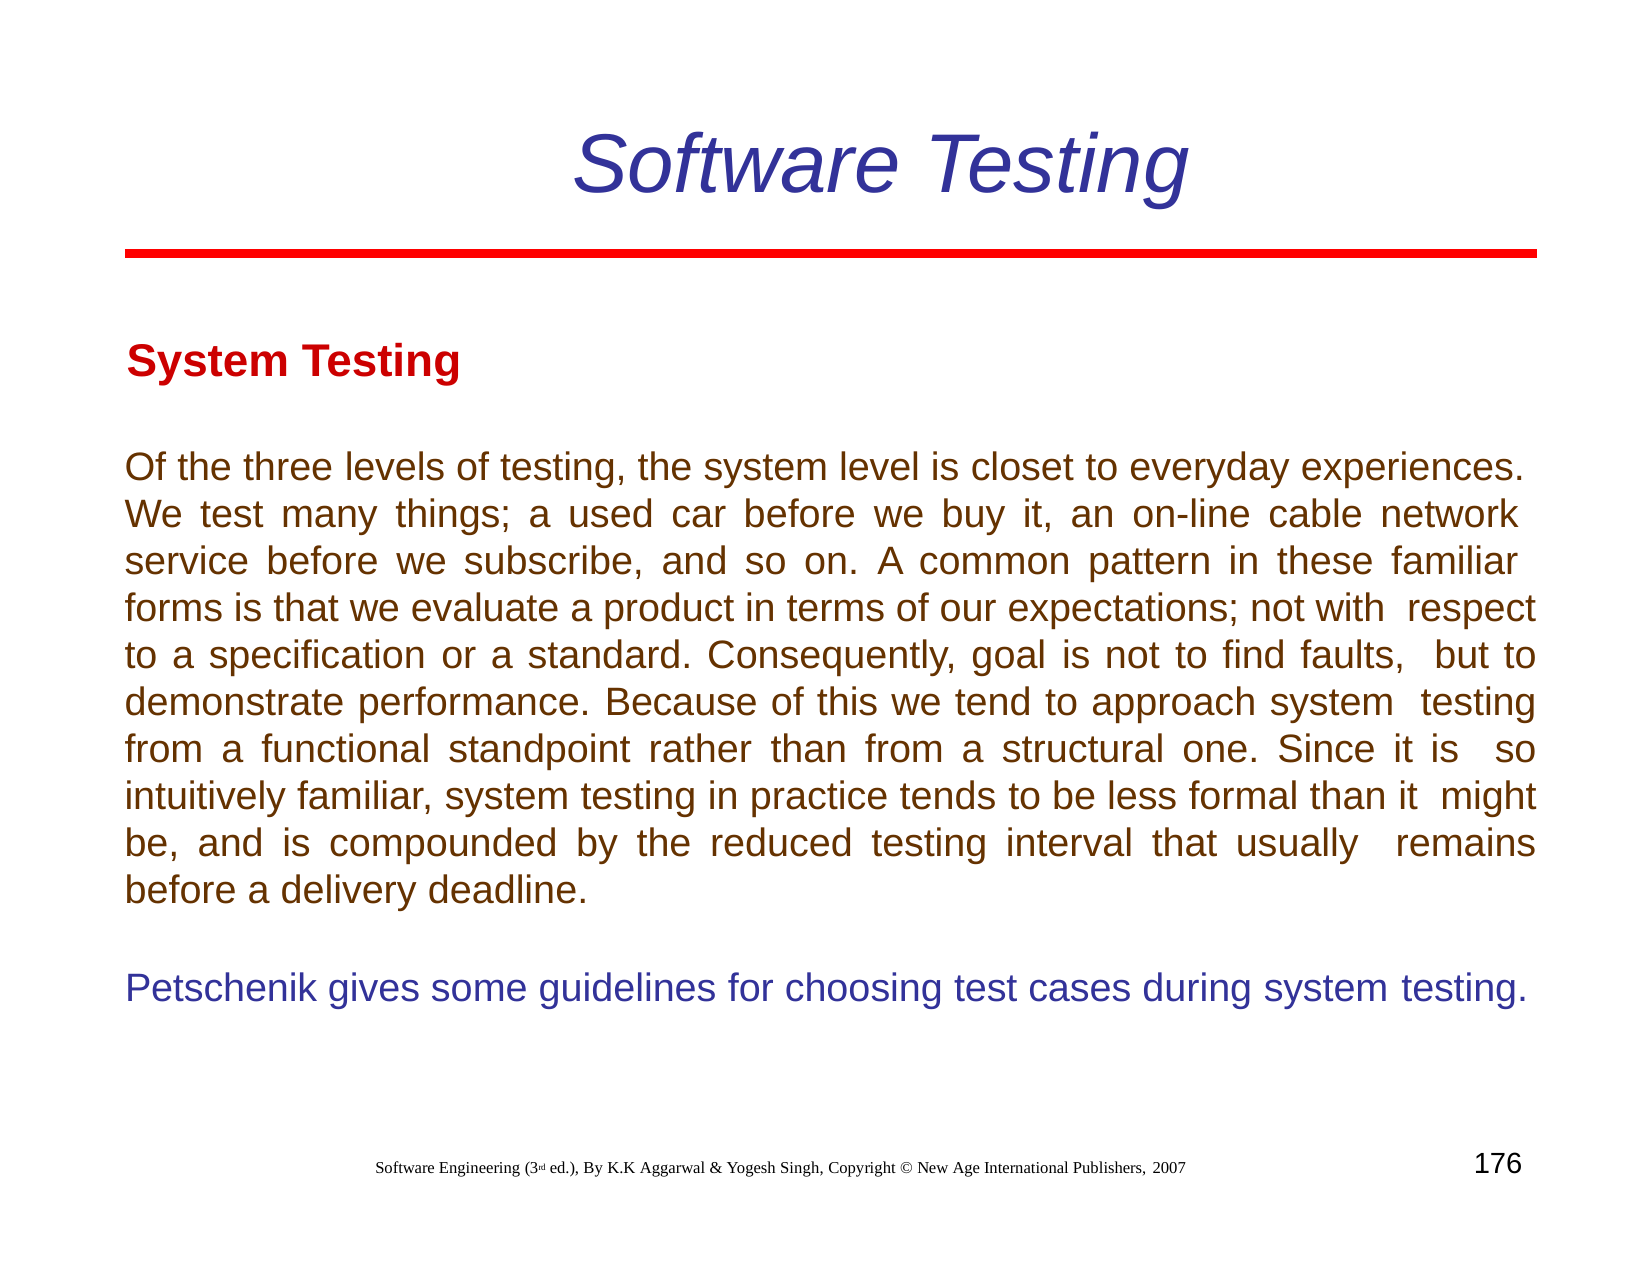

# Software Testing

System Testing

Of the three levels of testing, the system level is closet to everyday experiences.  We test many things; a used car before we buy it, an on-line cable network  service before we subscribe, and so on. A common pattern in these familiar  forms is that we evaluate a product in terms of our expectations; not with  respect to a specification or a standard. Consequently, goal is not to find faults,  but to demonstrate performance. Because of this we tend to approach system  testing from a functional standpoint rather than from a structural one. Since it is  so intuitively familiar, system testing in practice tends to be less formal than it  might be, and is compounded by the reduced testing interval that usually  remains before a delivery deadline.

Petschenik gives some guidelines for choosing test cases during system testing.
176
Software Engineering (3rd  ed.), By K.K Aggarwal & Yogesh Singh, Copyright © New Age International Publishers, 2007